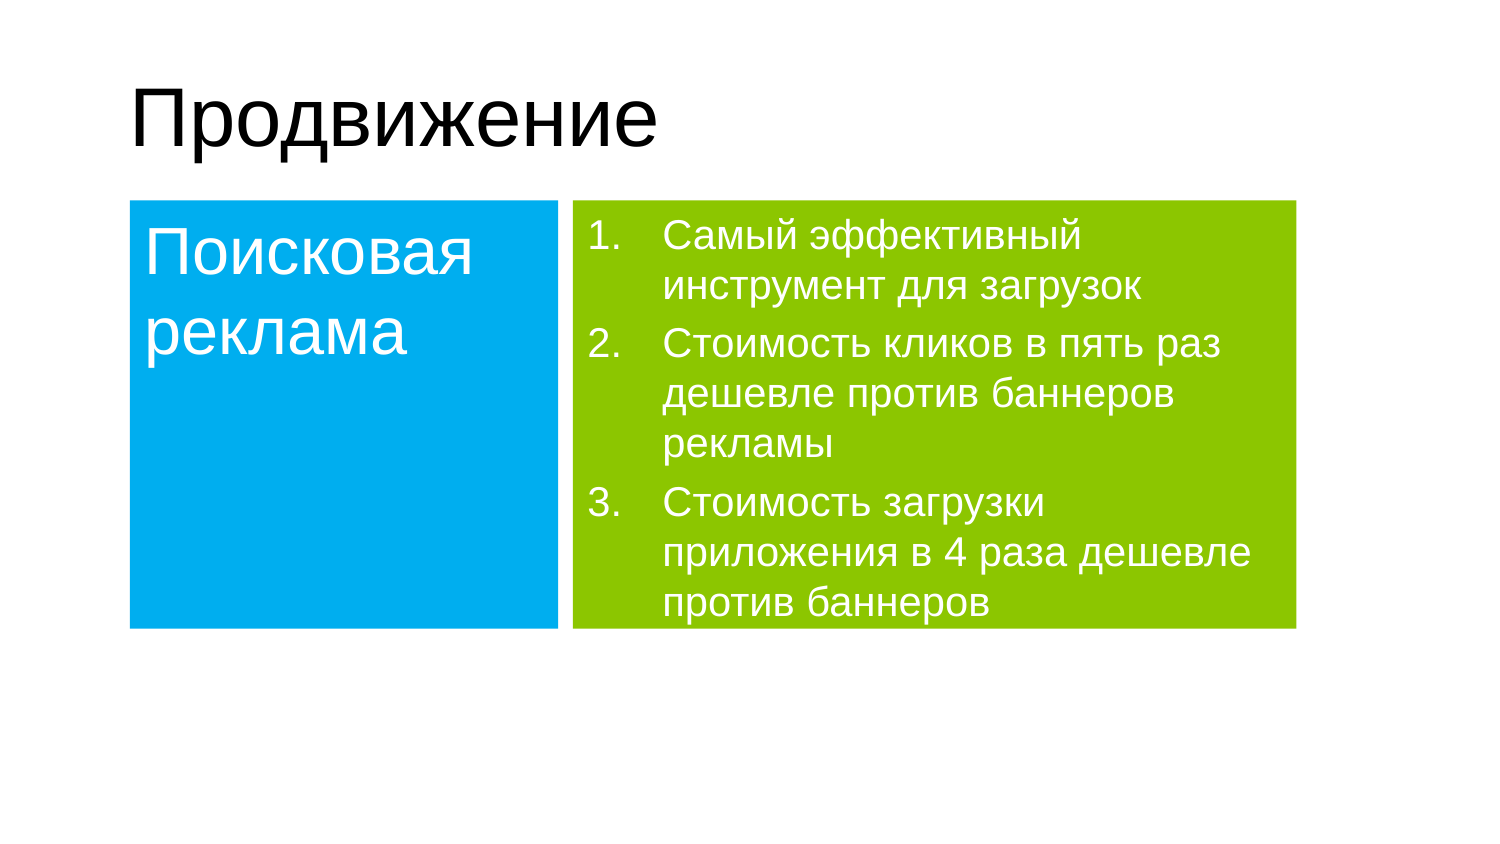

# Продвижение
Поисковая реклама
Самый эффективный инструмент для загрузок
Стоимость кликов в пять раз дешевле против баннеров рекламы
Стоимость загрузки приложения в 4 раза дешевле против баннеров